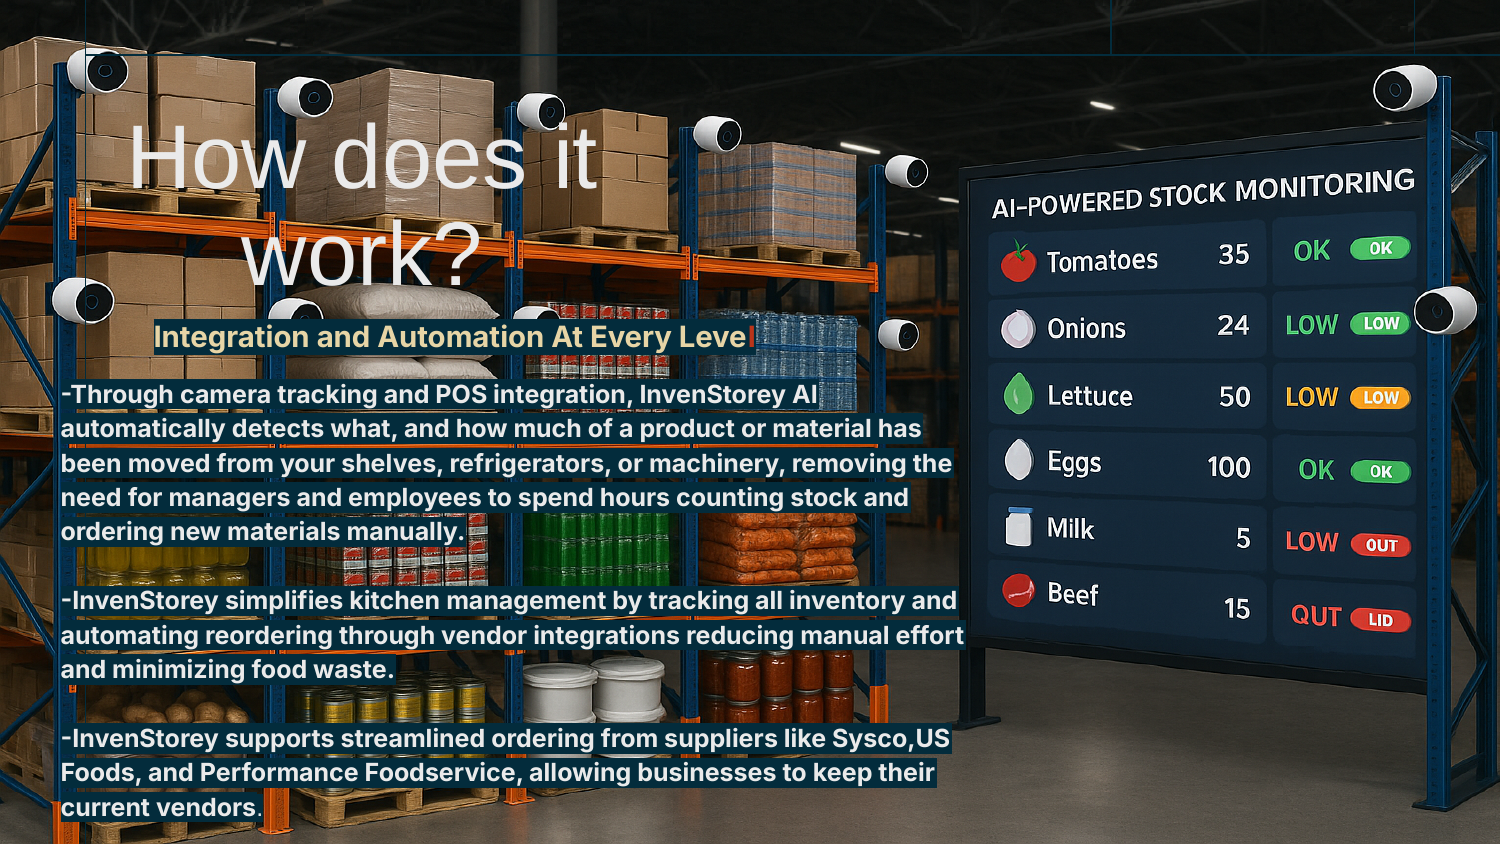

# How does it work?
Integration and Automation At Every Level
-Through camera tracking and POS integration, InvenStorey AI automatically detects what, and how much of a product or material has been moved from your shelves, refrigerators, or machinery, removing the need for managers and employees to spend hours counting stock and ordering new materials manually.

-InvenStorey simplifies kitchen management by tracking all inventory and automating reordering through vendor integrations reducing manual effort and minimizing food waste.

-InvenStorey supports streamlined ordering from suppliers like Sysco,US Foods, and Performance Foodservice, allowing businesses to keep their current vendors.